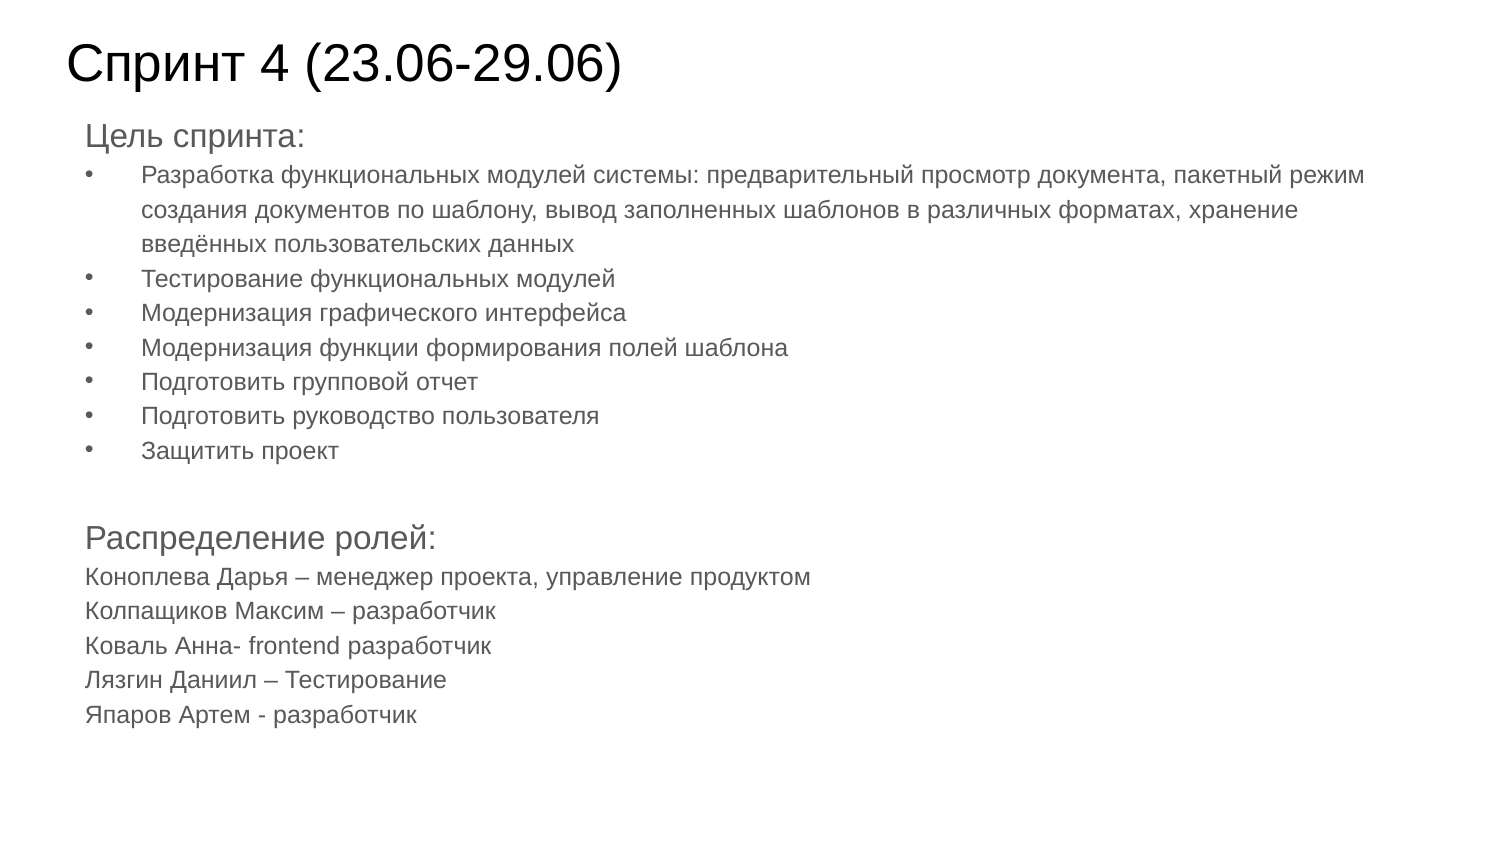

# Спринт 4 (23.06-29.06)
Цель спринта:
Разработка функциональных модулей системы: предварительный просмотр документа, пакетный режим создания документов по шаблону, вывод заполненных шаблонов в различных форматах, хранение введённых пользовательских данных
Тестирование функциональных модулей
Модернизация графического интерфейса
Модернизация функции формирования полей шаблона
Подготовить групповой отчет
Подготовить руководство пользователя
Защитить проект

Распределение ролей:
Коноплева Дарья – менеджер проекта, управление продуктом
Колпащиков Максим – разработчик
Коваль Анна- frontend разработчик
Лязгин Даниил – Тестирование
Япаров Артем - разработчик